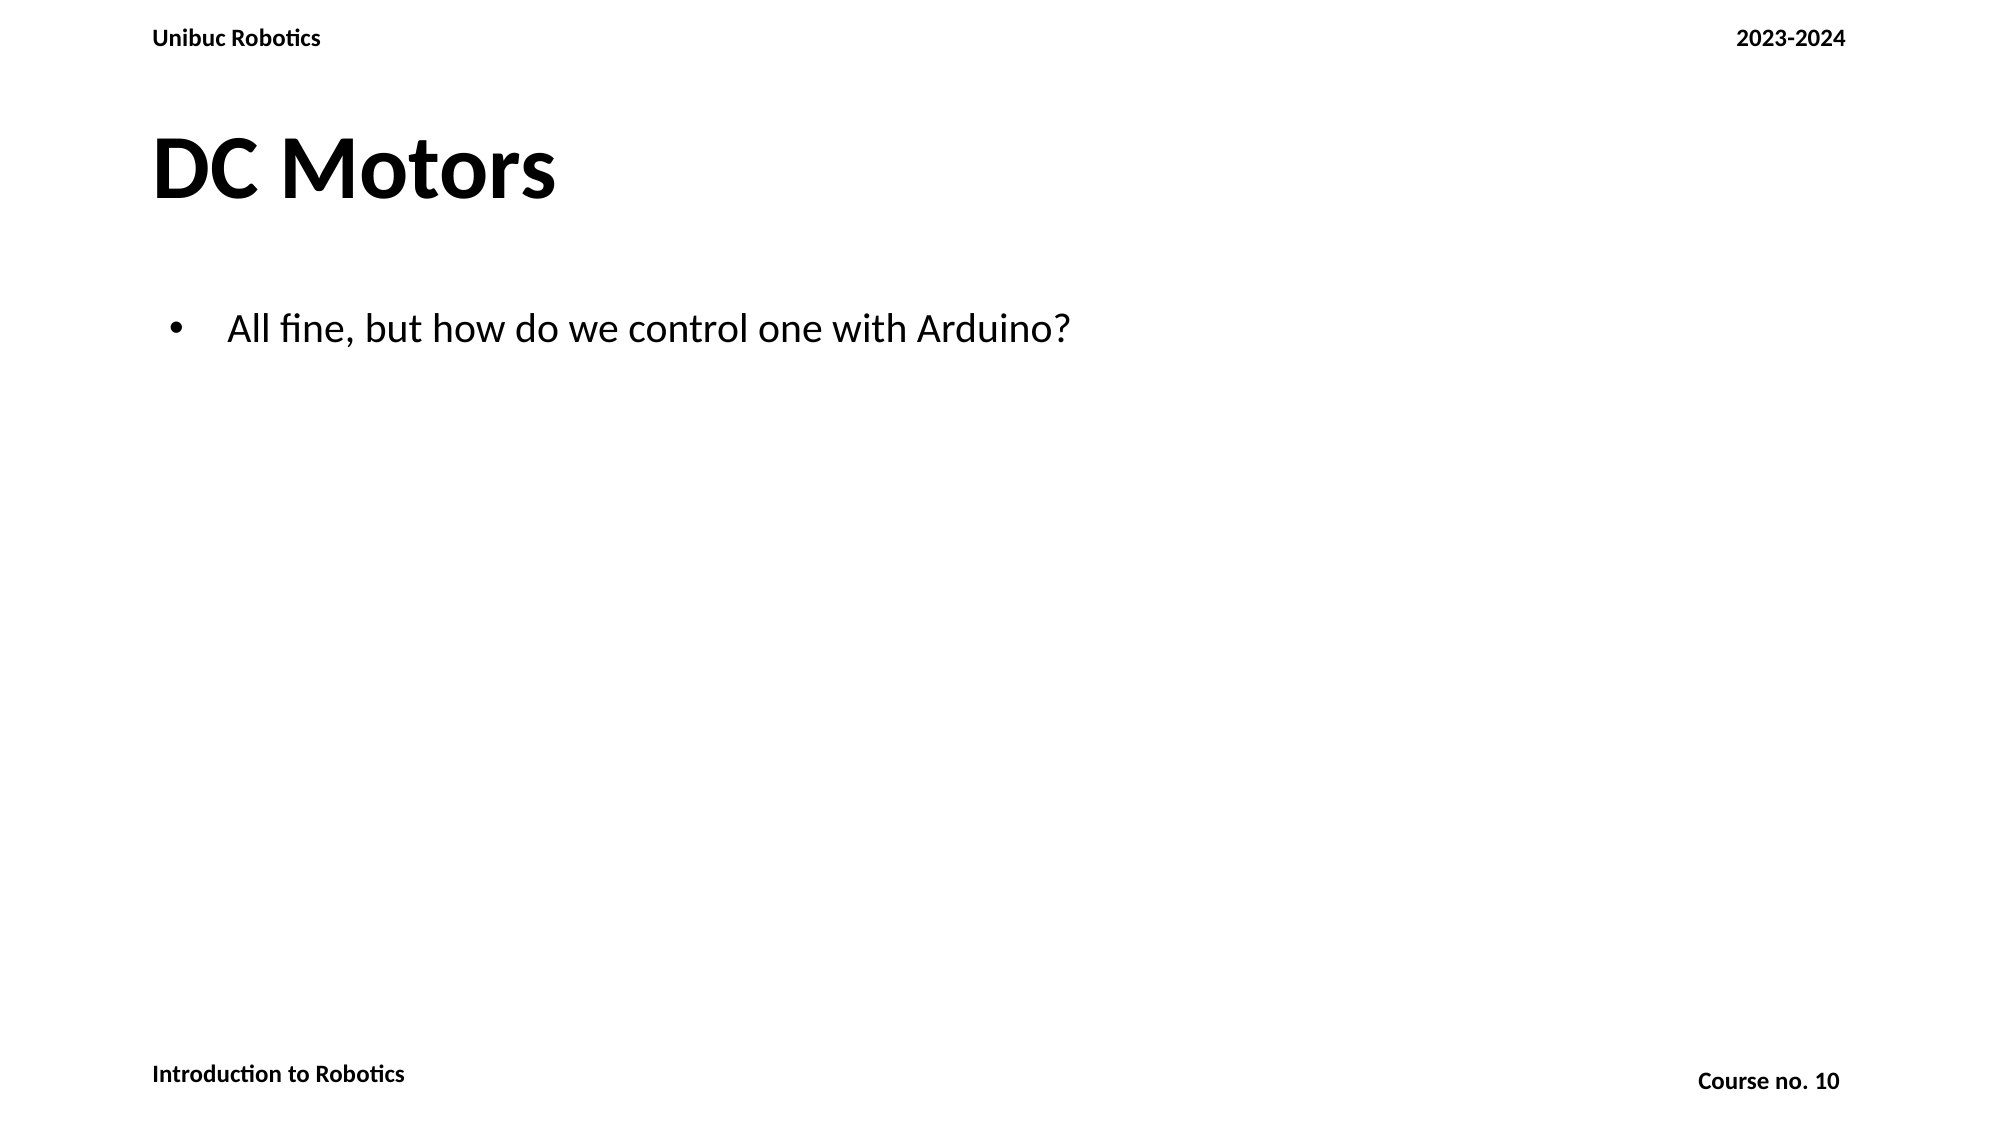

# DC Motors
All fine, but how do we control one with Arduino?